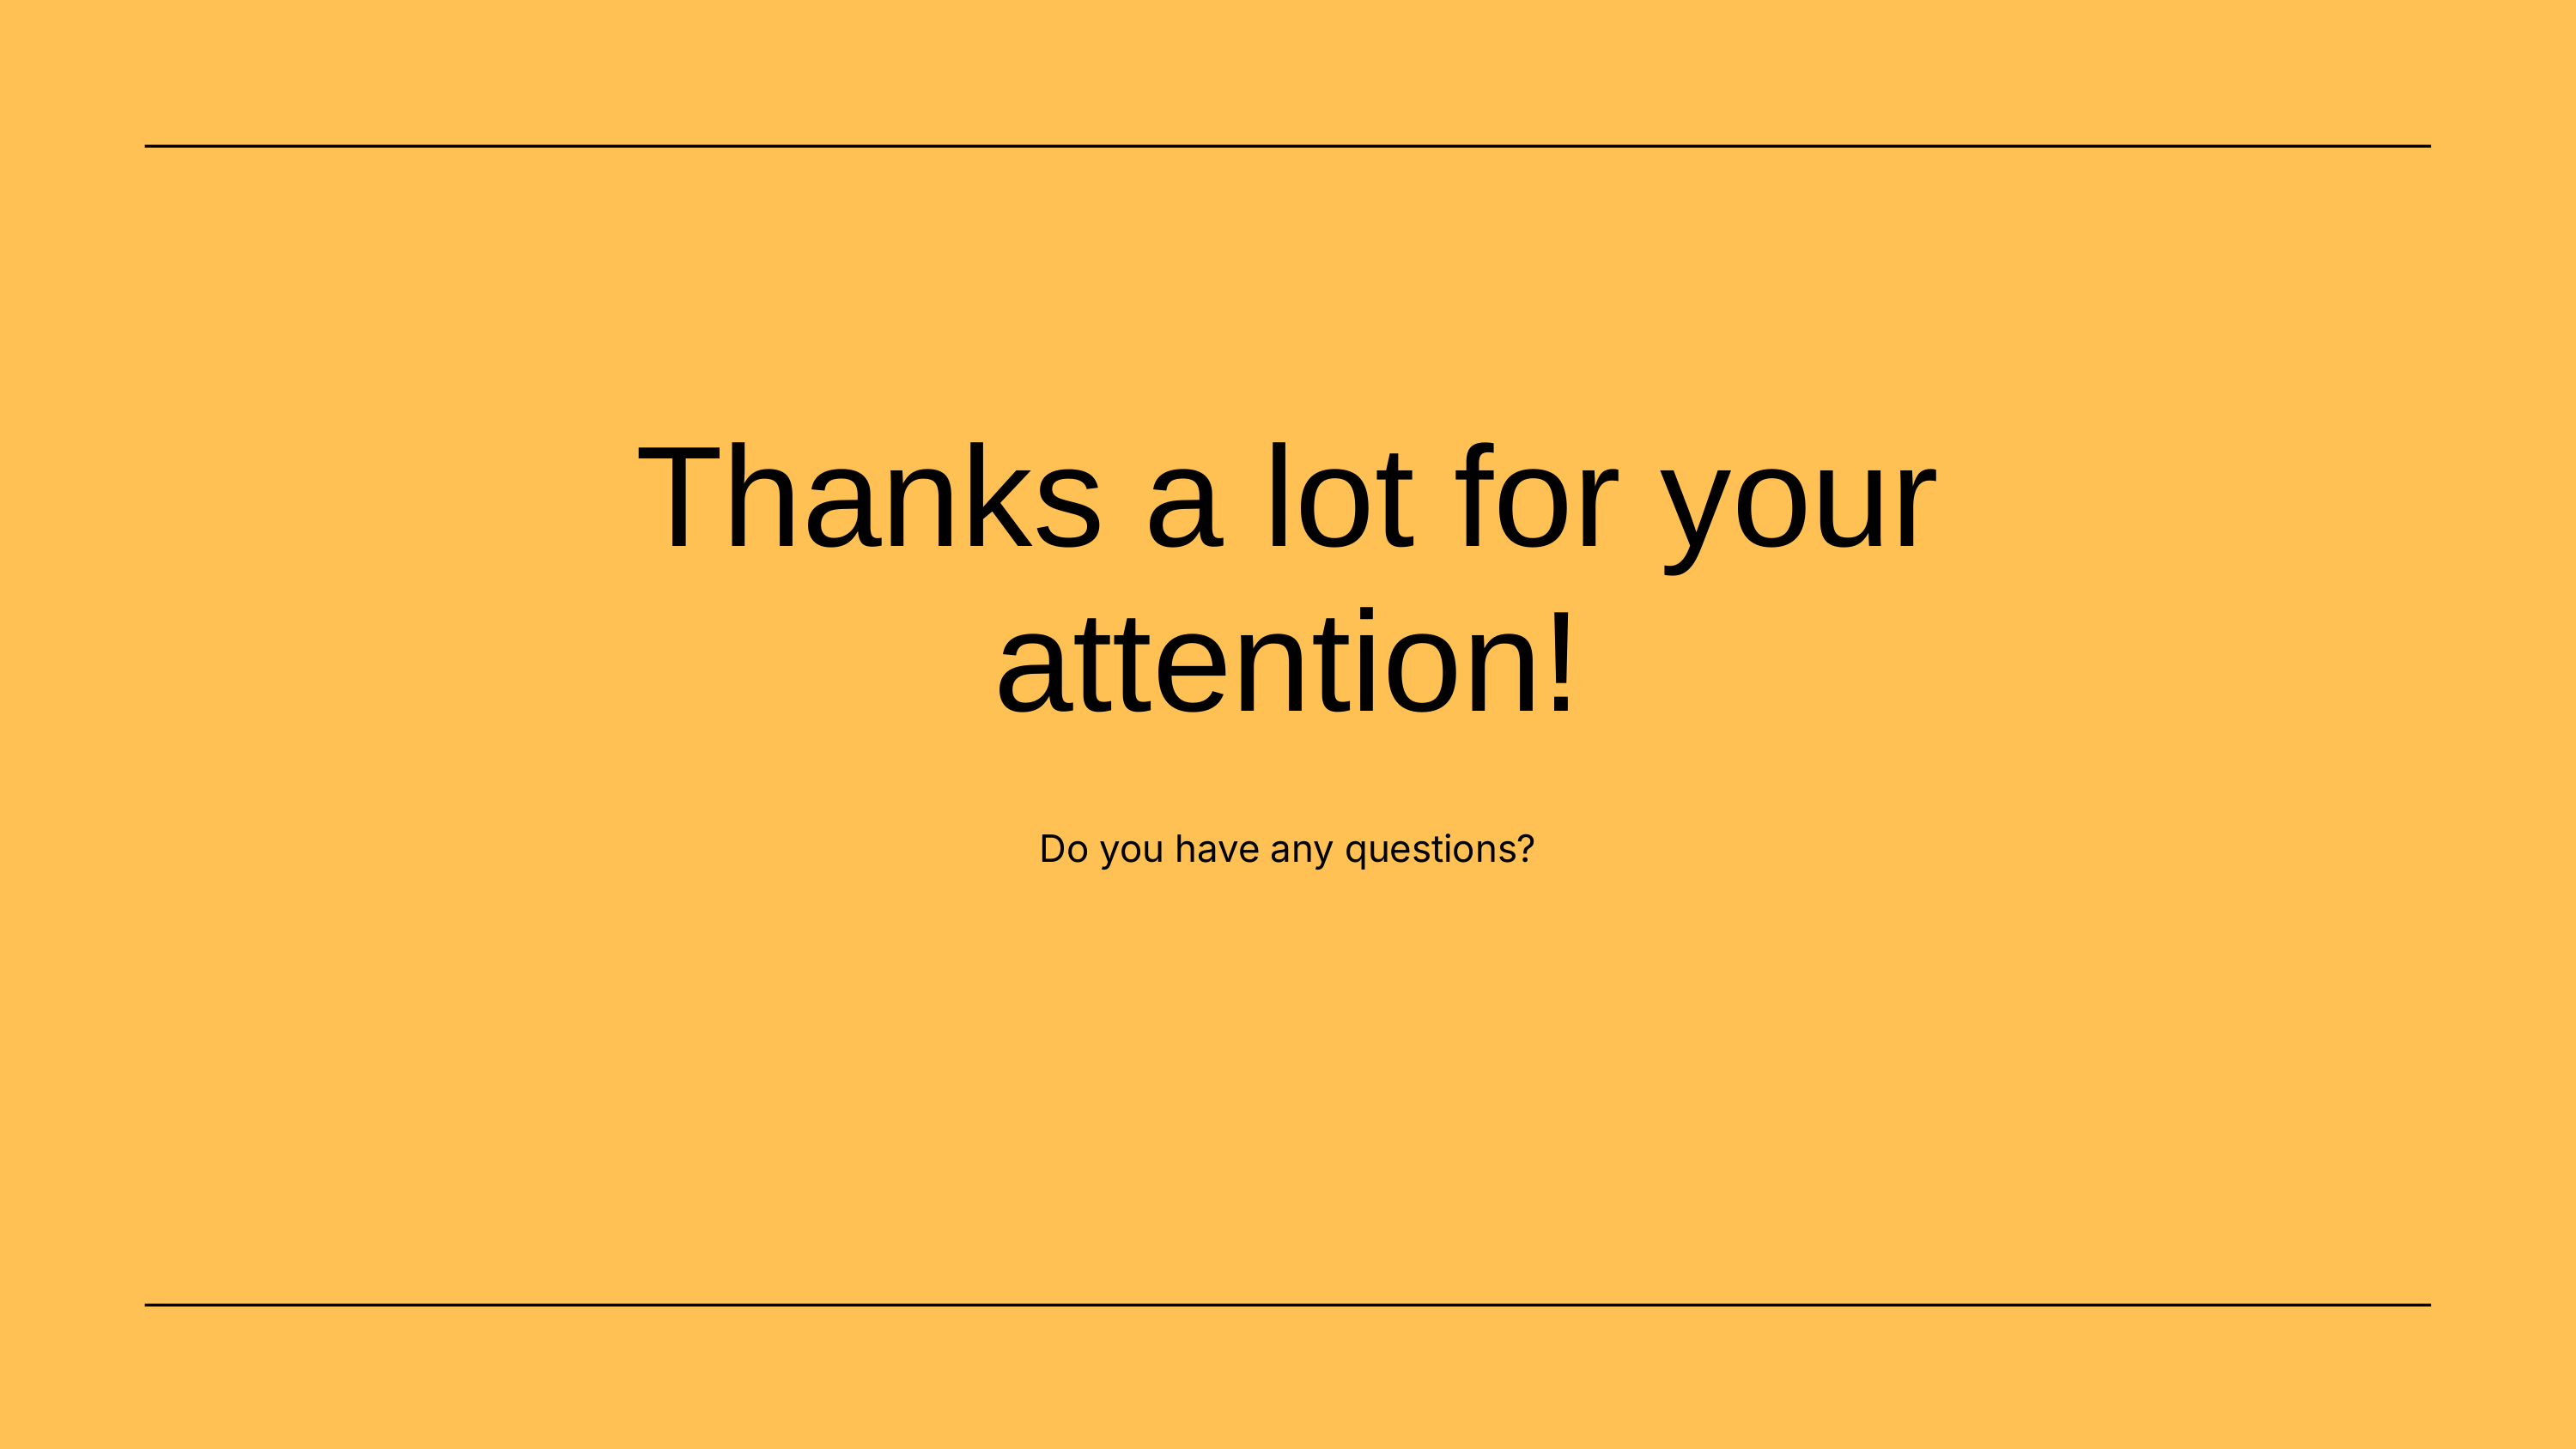

Thanks a lot for your attention!
Do you have any questions?